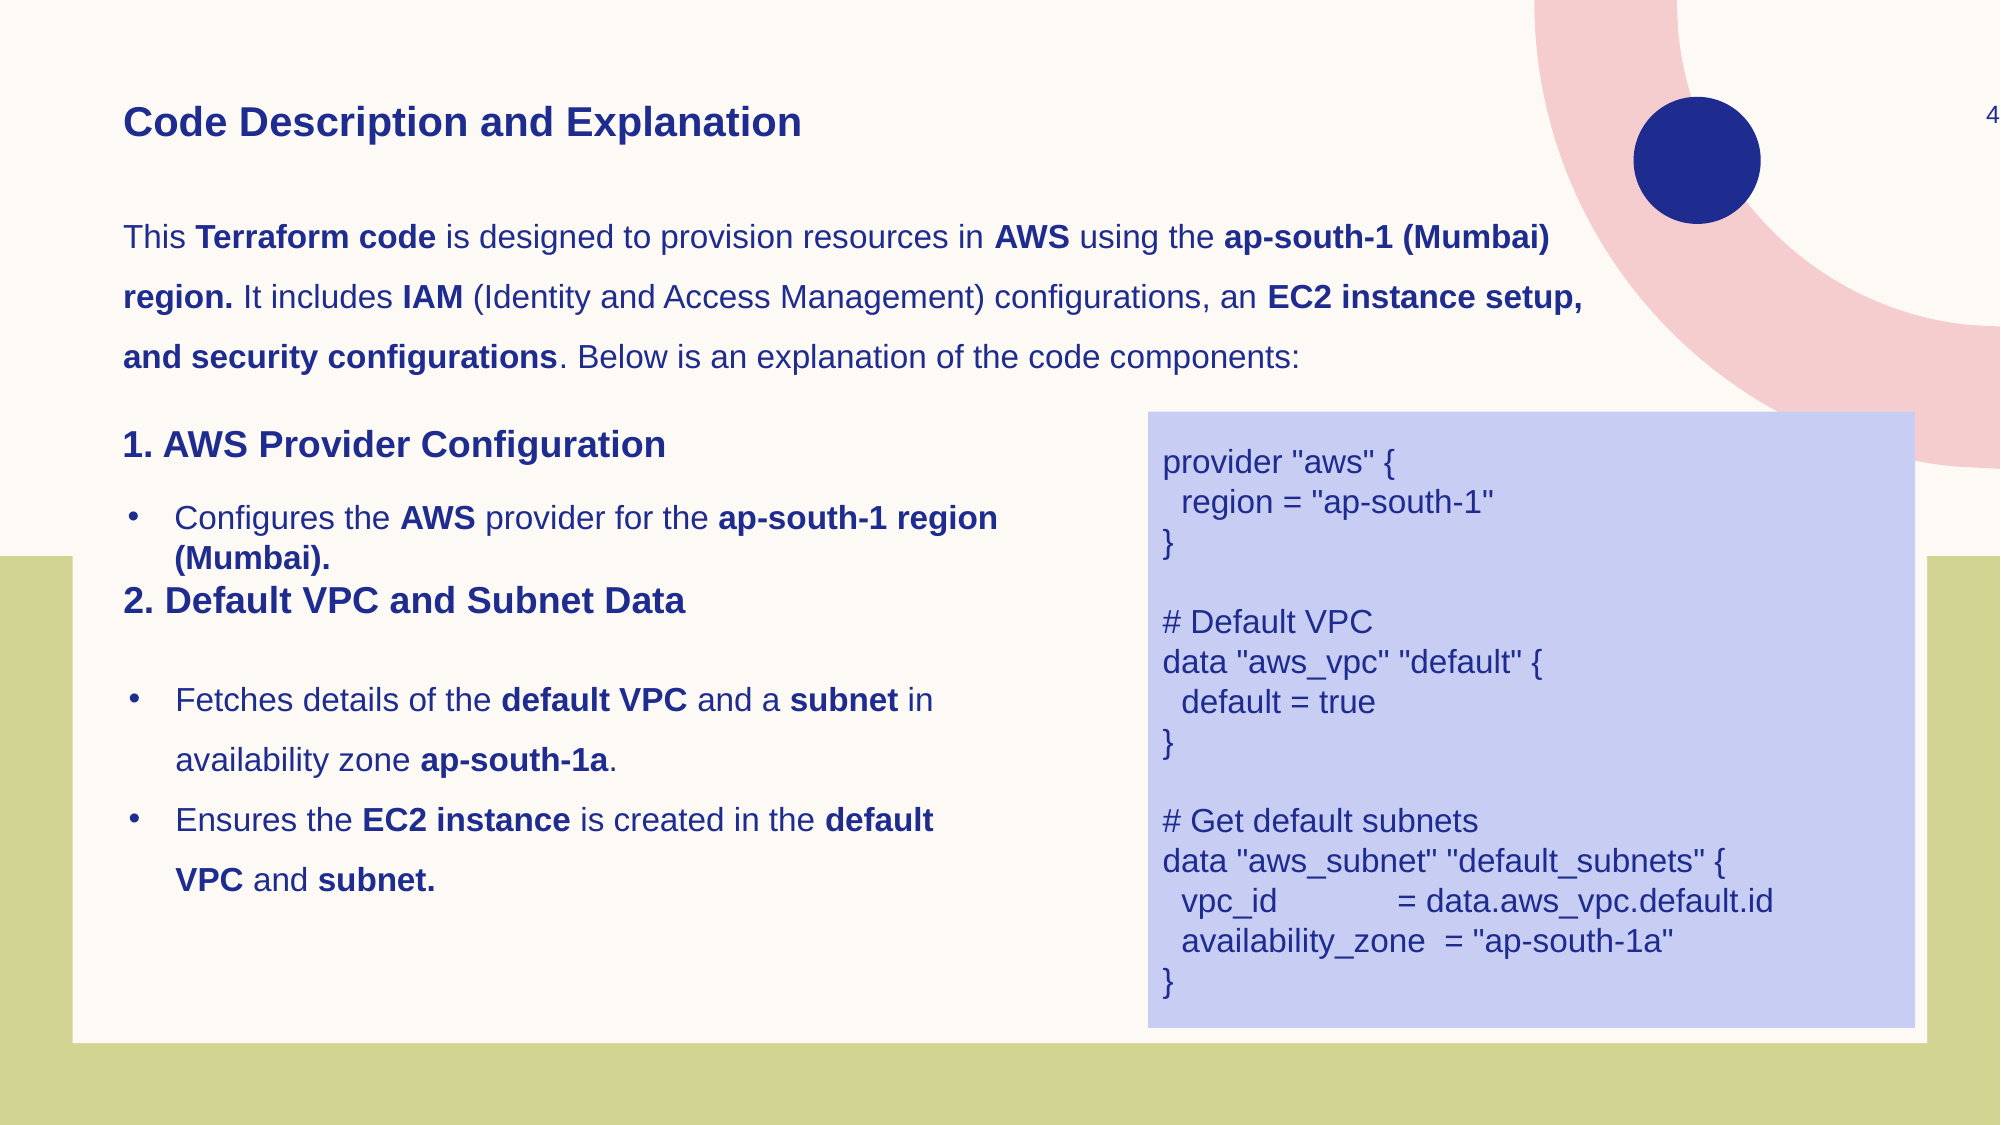

4
Code Description and Explanation

This Terraform code is designed to provision resources in AWS using the ap-south-1 (Mumbai) region. It includes IAM (Identity and Access Management) configurations, an EC2 instance setup, and security configurations. Below is an explanation of the code components:

provider "aws" {
  region = "ap-south-1"
}

# Default VPC
data "aws_vpc" "default" {
  default = true
}

# Get default subnets
data "aws_subnet" "default_subnets" {
  vpc_id             = data.aws_vpc.default.id
  availability_zone  = "ap-south-1a"
}
1. AWS Provider Configuration
Configures the AWS provider for the ap-south-1 region (Mumbai).
2. Default VPC and Subnet Data
Fetches details of the default VPC and a subnet in availability zone ap-south-1a.
Ensures the EC2 instance is created in the default VPC and subnet.